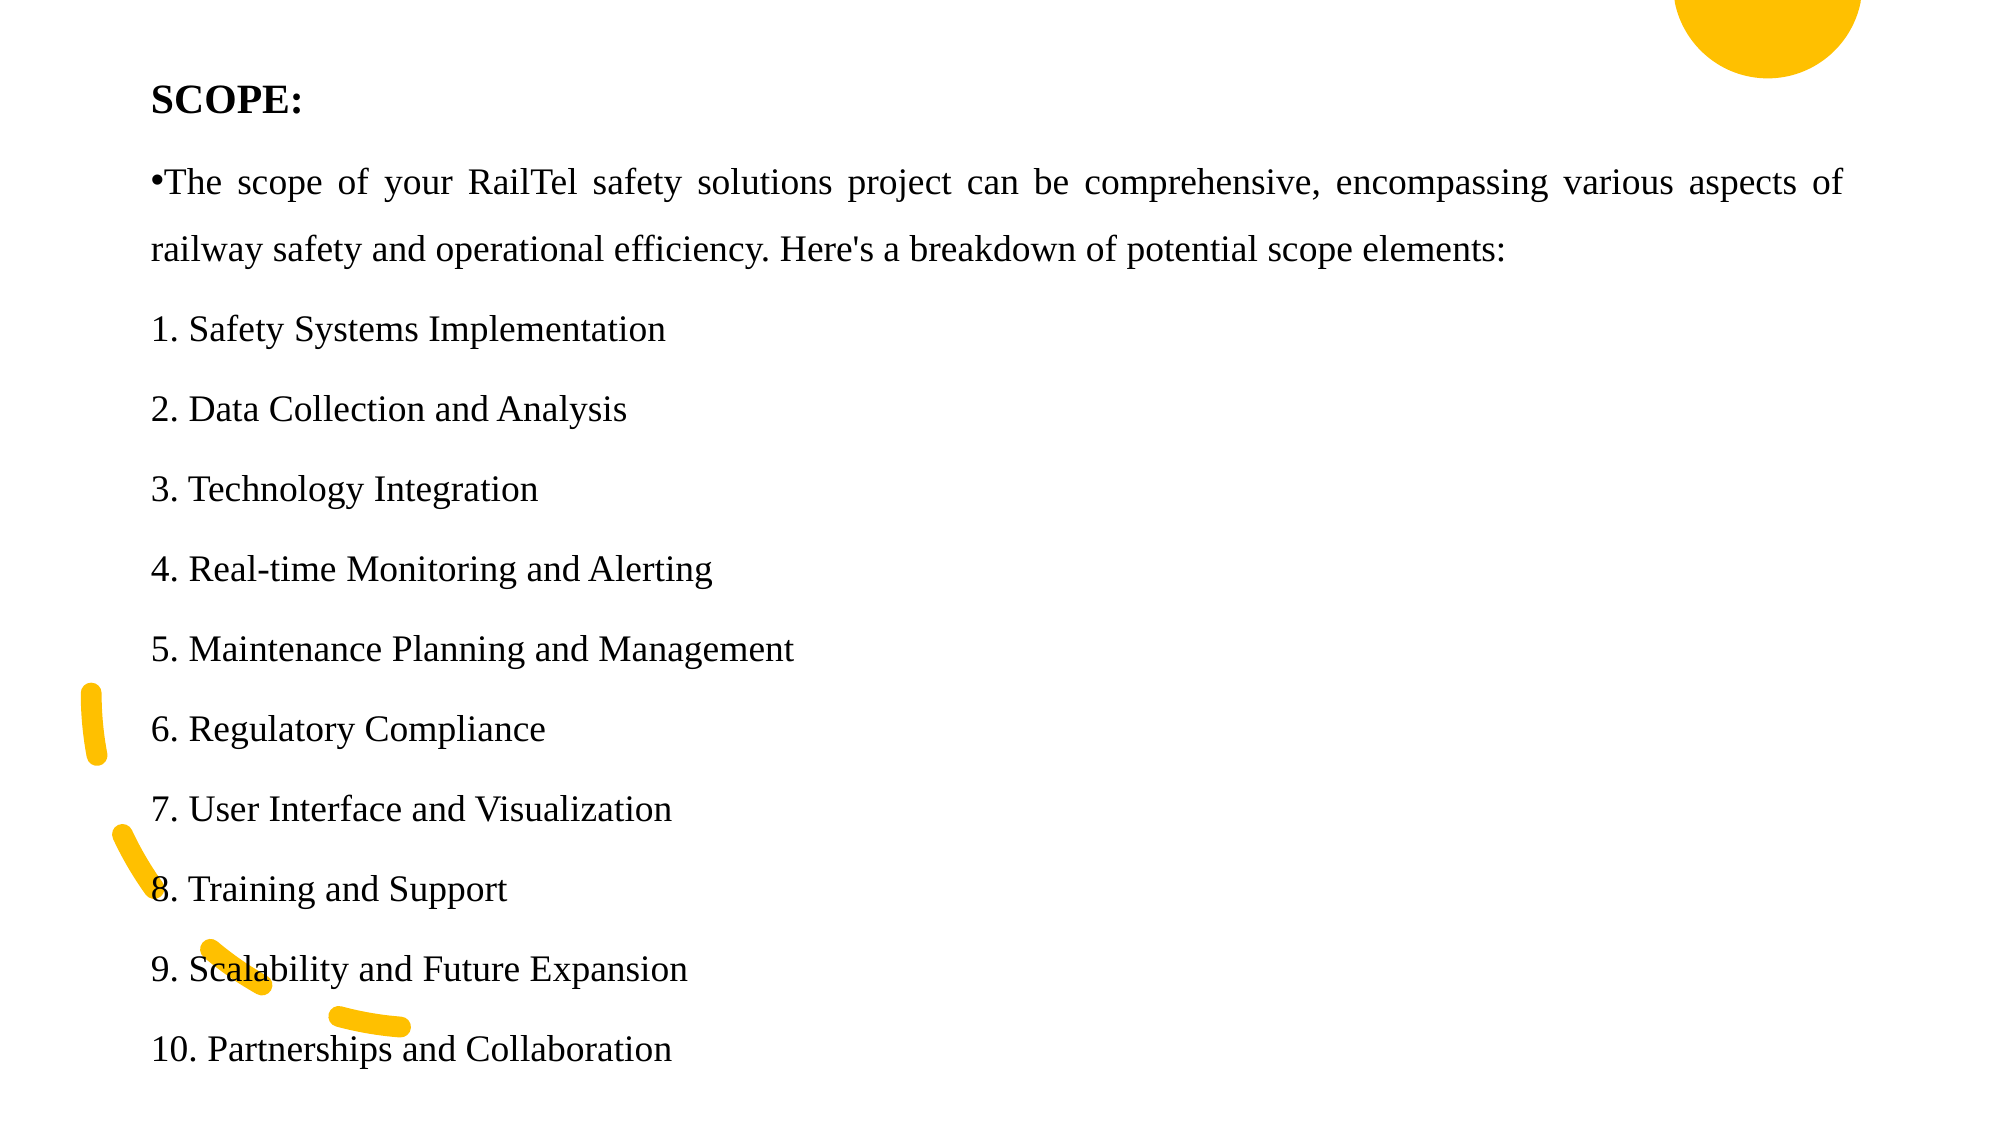

SCOPE:
The scope of your RailTel safety solutions project can be comprehensive, encompassing various aspects of railway safety and operational efficiency. Here's a breakdown of potential scope elements:
1. Safety Systems Implementation
2. Data Collection and Analysis
3. Technology Integration
4. Real-time Monitoring and Alerting
5. Maintenance Planning and Management
6. Regulatory Compliance
7. User Interface and Visualization
8. Training and Support
9. Scalability and Future Expansion
10. Partnerships and Collaboration